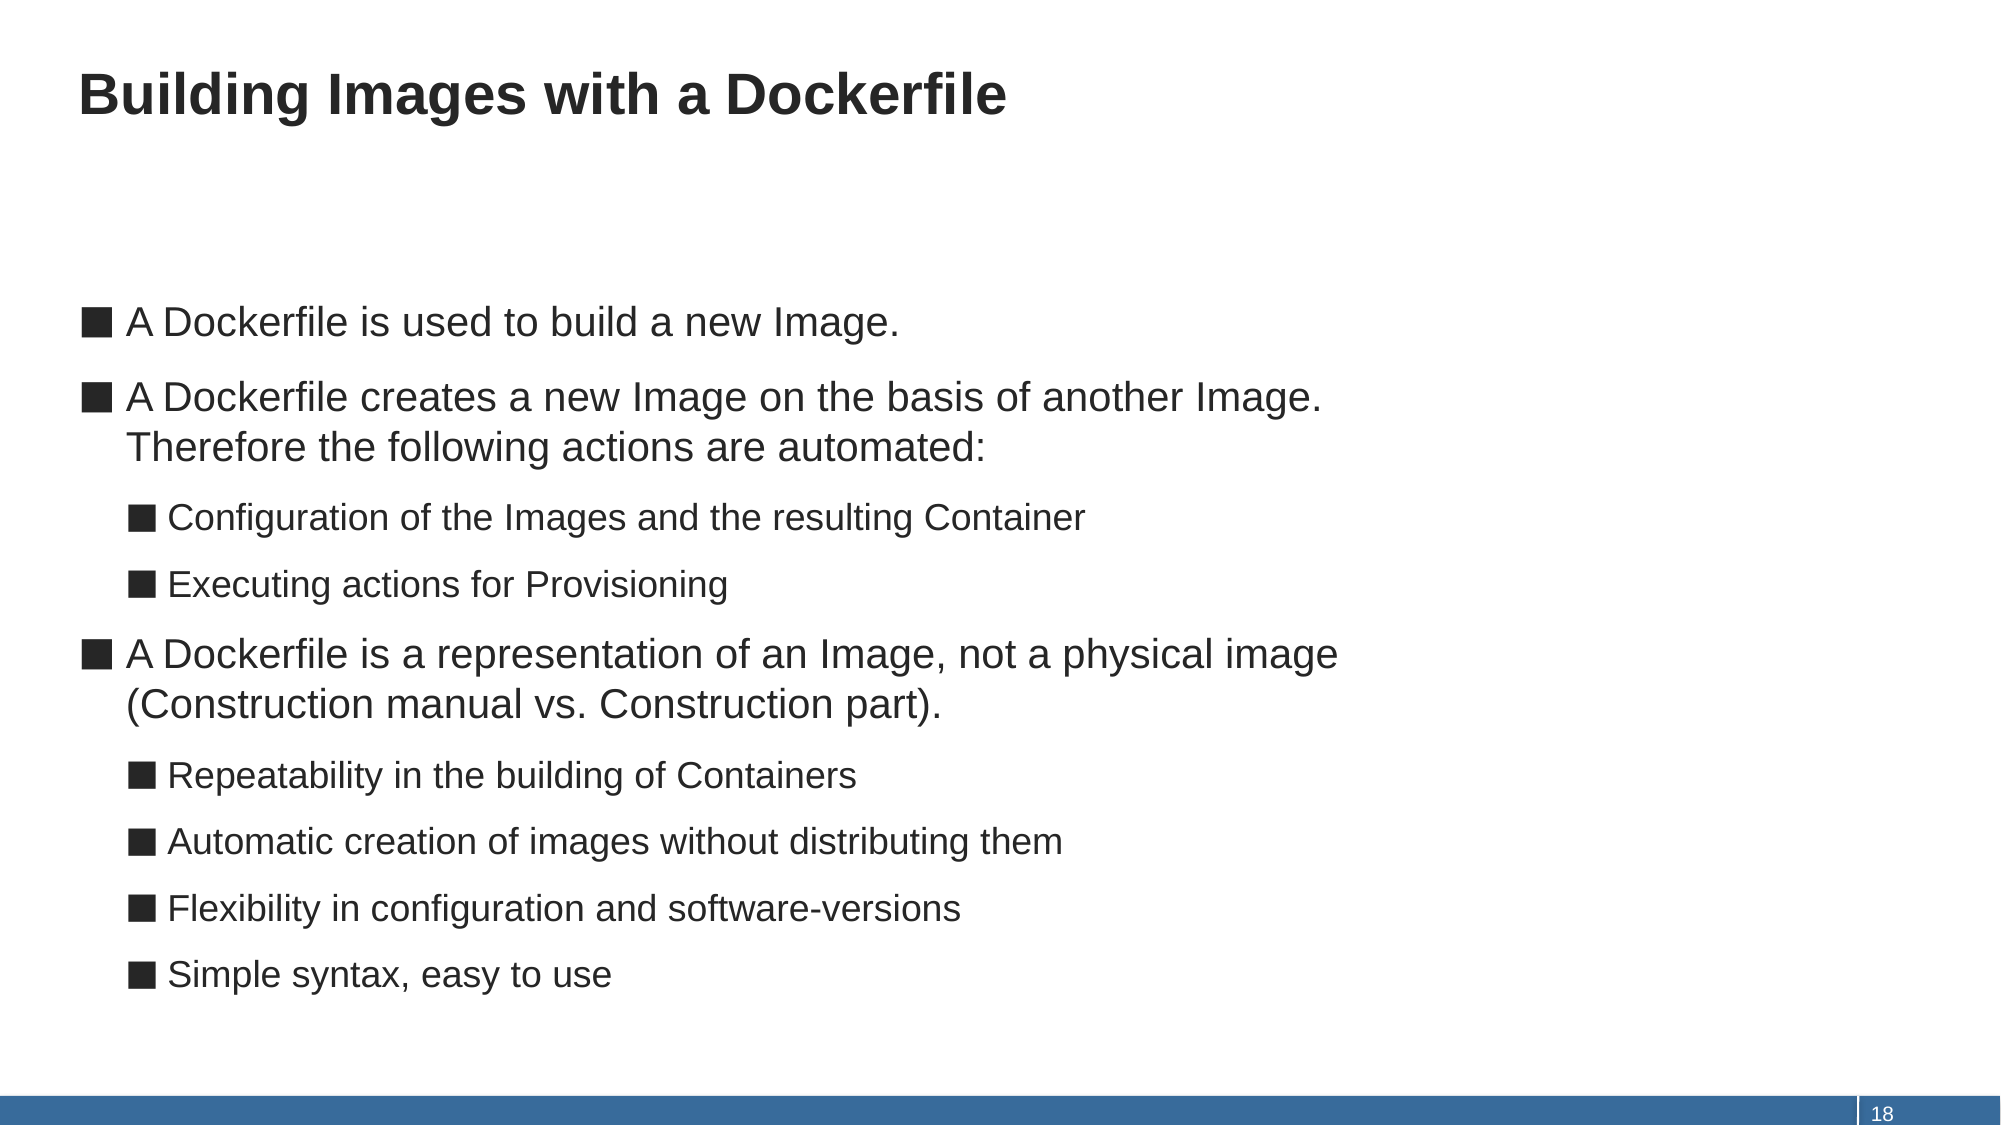

# Building Images with a Dockerfile
A Dockerfile is used to build a new Image.
A Dockerfile creates a new Image on the basis of another Image.
Therefore the following actions are automated:
Configuration of the Images and the resulting Container
Executing actions for Provisioning
A Dockerfile is a representation of an Image, not a physical image
(Construction manual vs. Construction part).
Repeatability in the building of Containers
Automatic creation of images without distributing them
Flexibility in configuration and software-versions
Simple syntax, easy to use
18